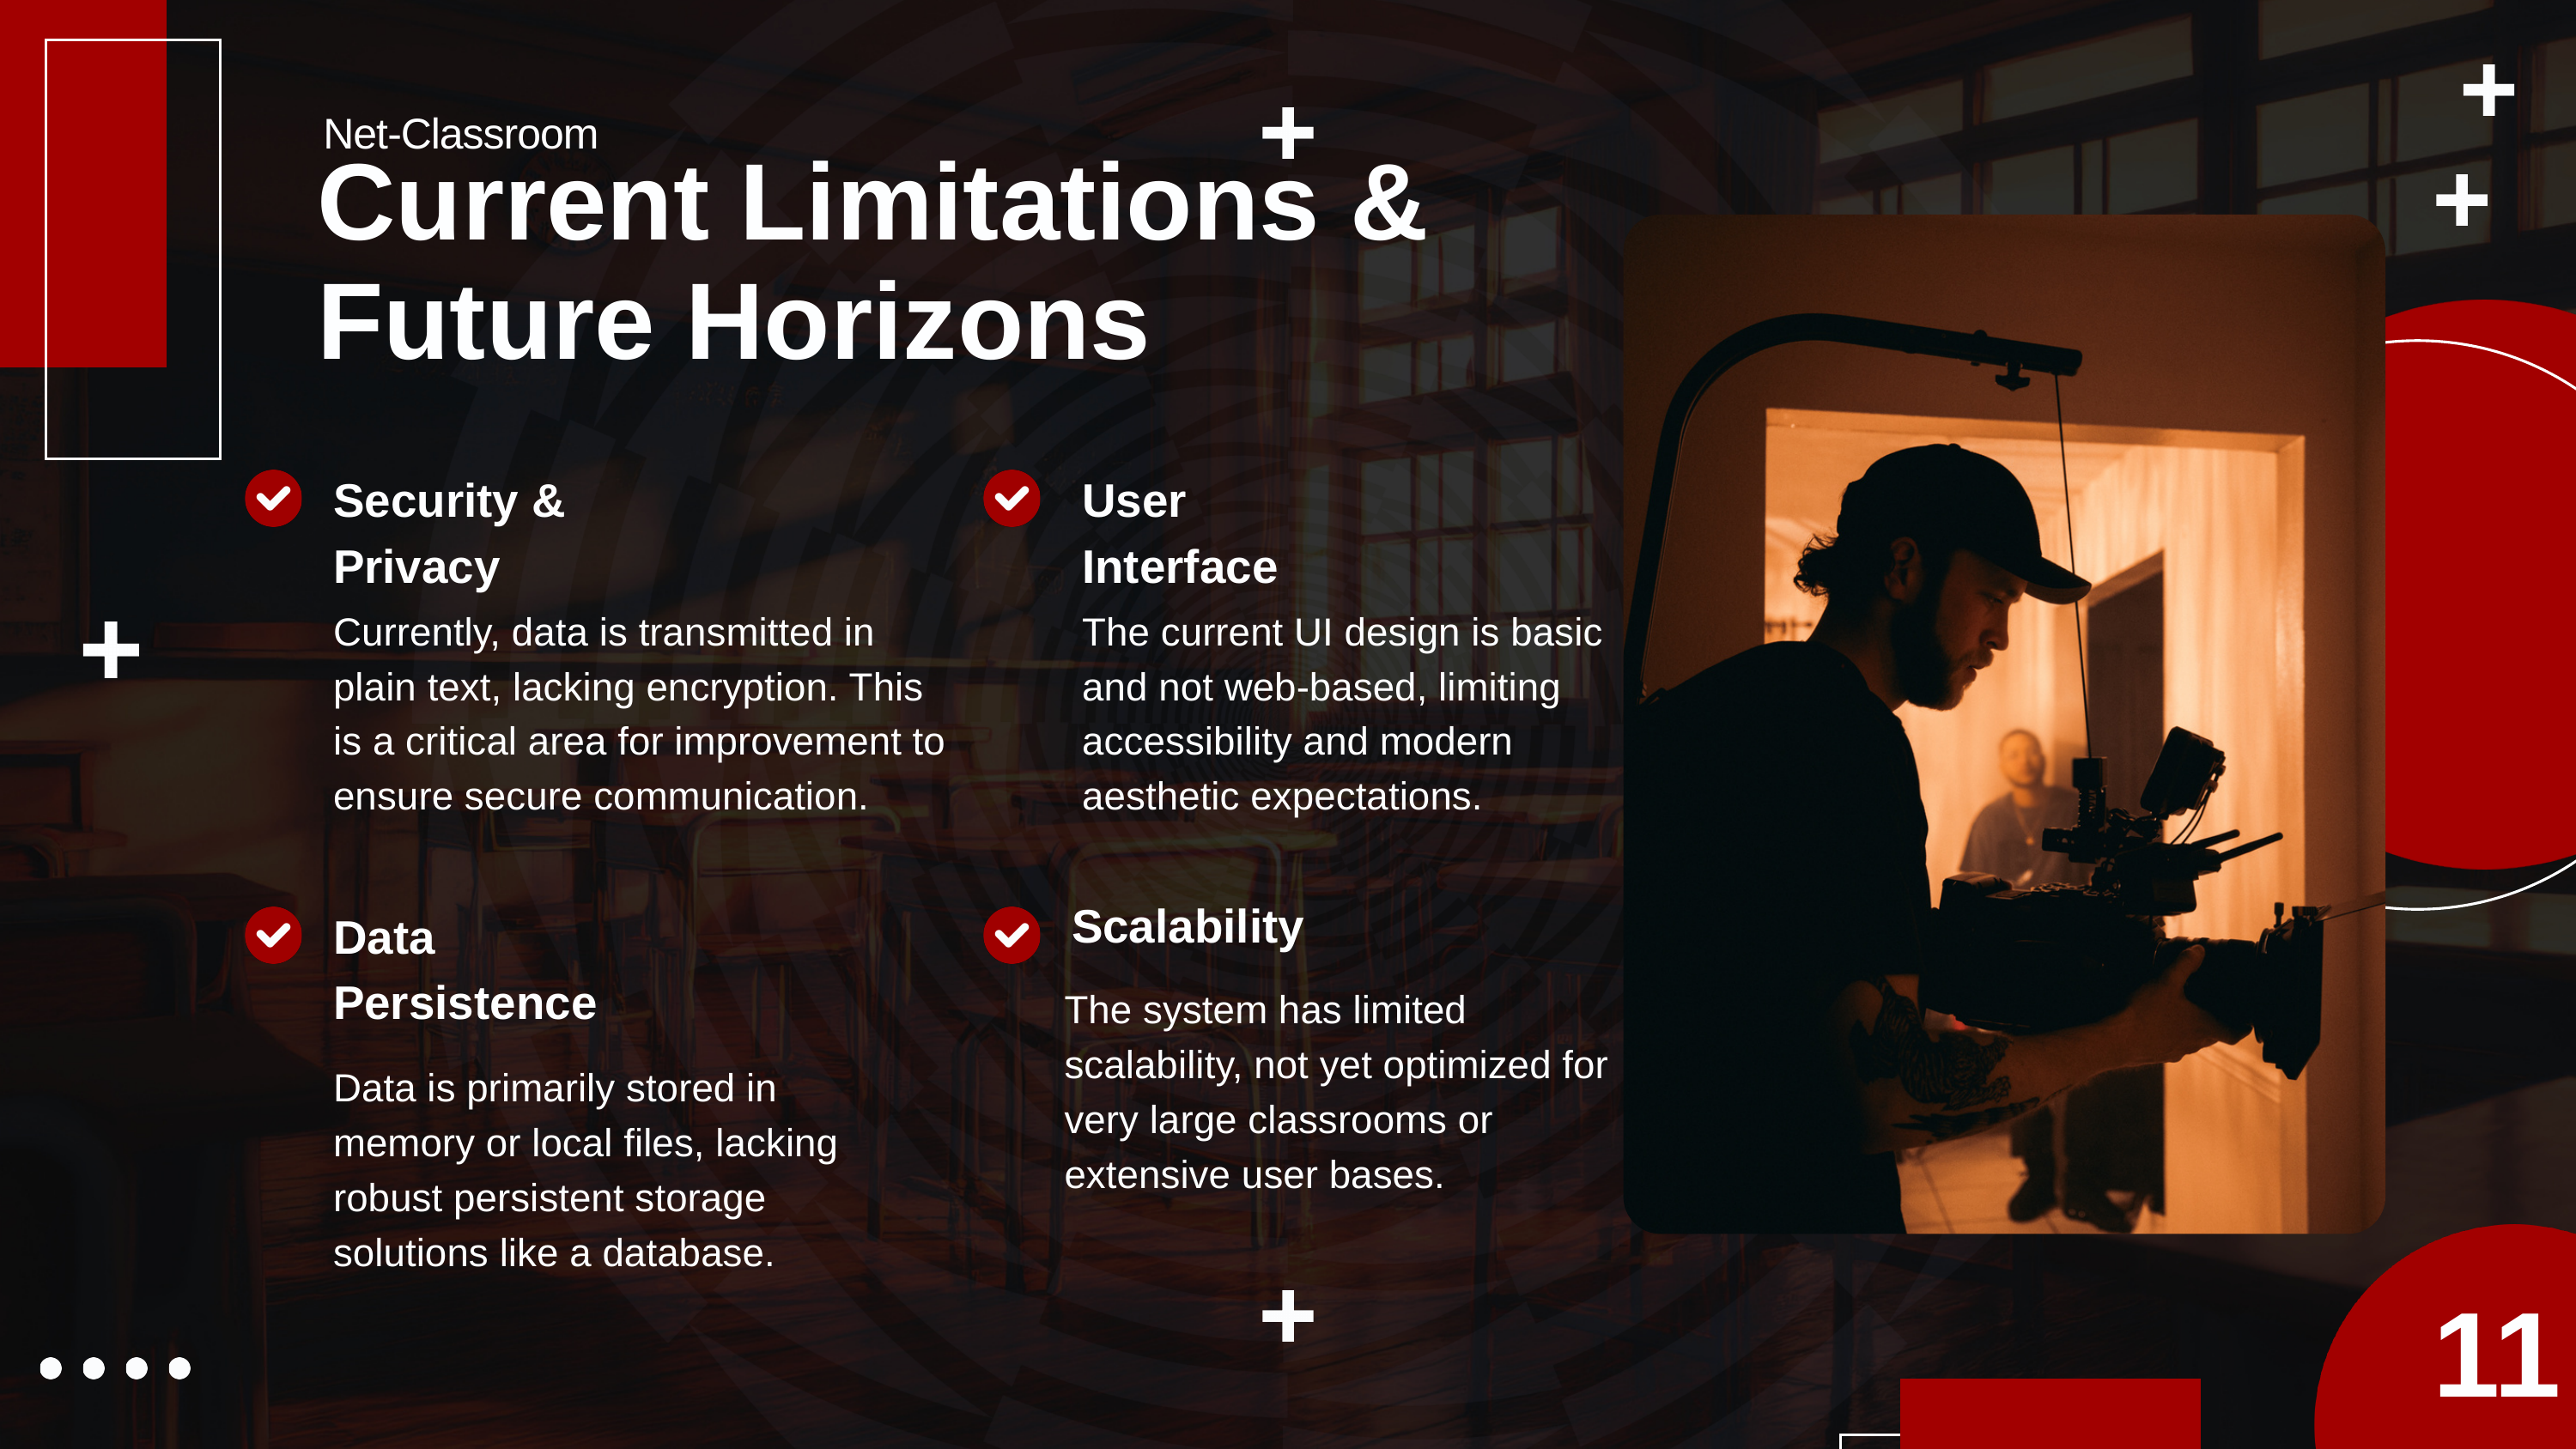

Net-Classroom

Current Limitations & Future Horizons

Security &
Privacy
User
Interface

Currently, data is transmitted in plain text, lacking encryption. This is a critical area for improvement to ensure secure communication.
The current UI design is basic and not web-based, limiting accessibility and modern aesthetic expectations.

Scalability
Data Persistence

The system has limited scalability, not yet optimized for very large classrooms or extensive user bases.
Data is primarily stored in memory or local files, lacking robust persistent storage solutions like a database.

11